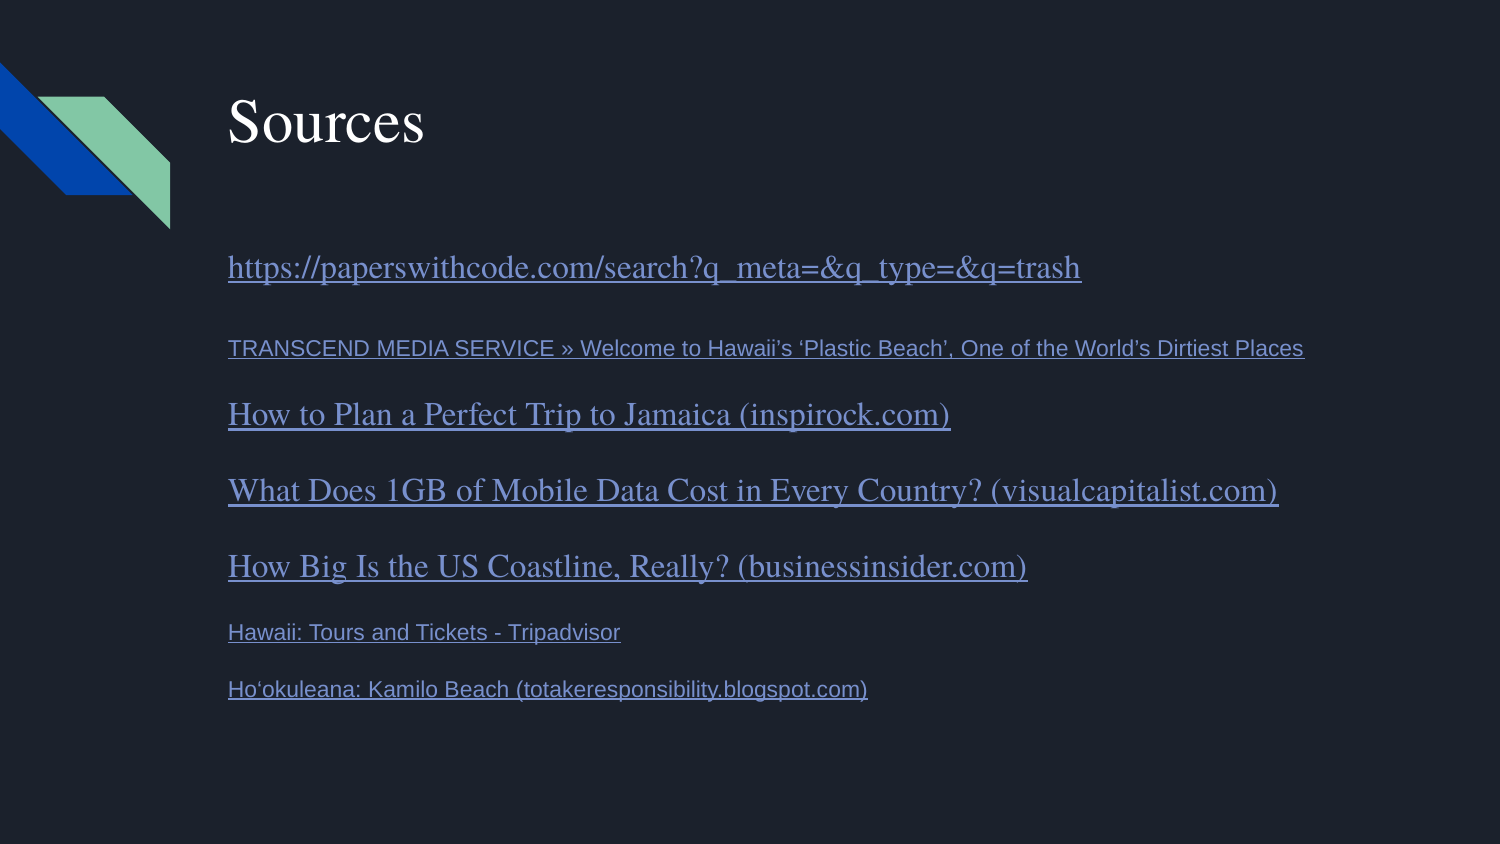

# Sources
https://paperswithcode.com/search?q_meta=&q_type=&q=trash

TRANSCEND MEDIA SERVICE » Welcome to Hawaii’s ‘Plastic Beach’, One of the World’s Dirtiest Places
How to Plan a Perfect Trip to Jamaica (inspirock.com)
What Does 1GB of Mobile Data Cost in Every Country? (visualcapitalist.com)
How Big Is the US Coastline, Really? (businessinsider.com)
Hawaii: Tours and Tickets - Tripadvisor
Ho‘okuleana: Kamilo Beach (totakeresponsibility.blogspot.com)